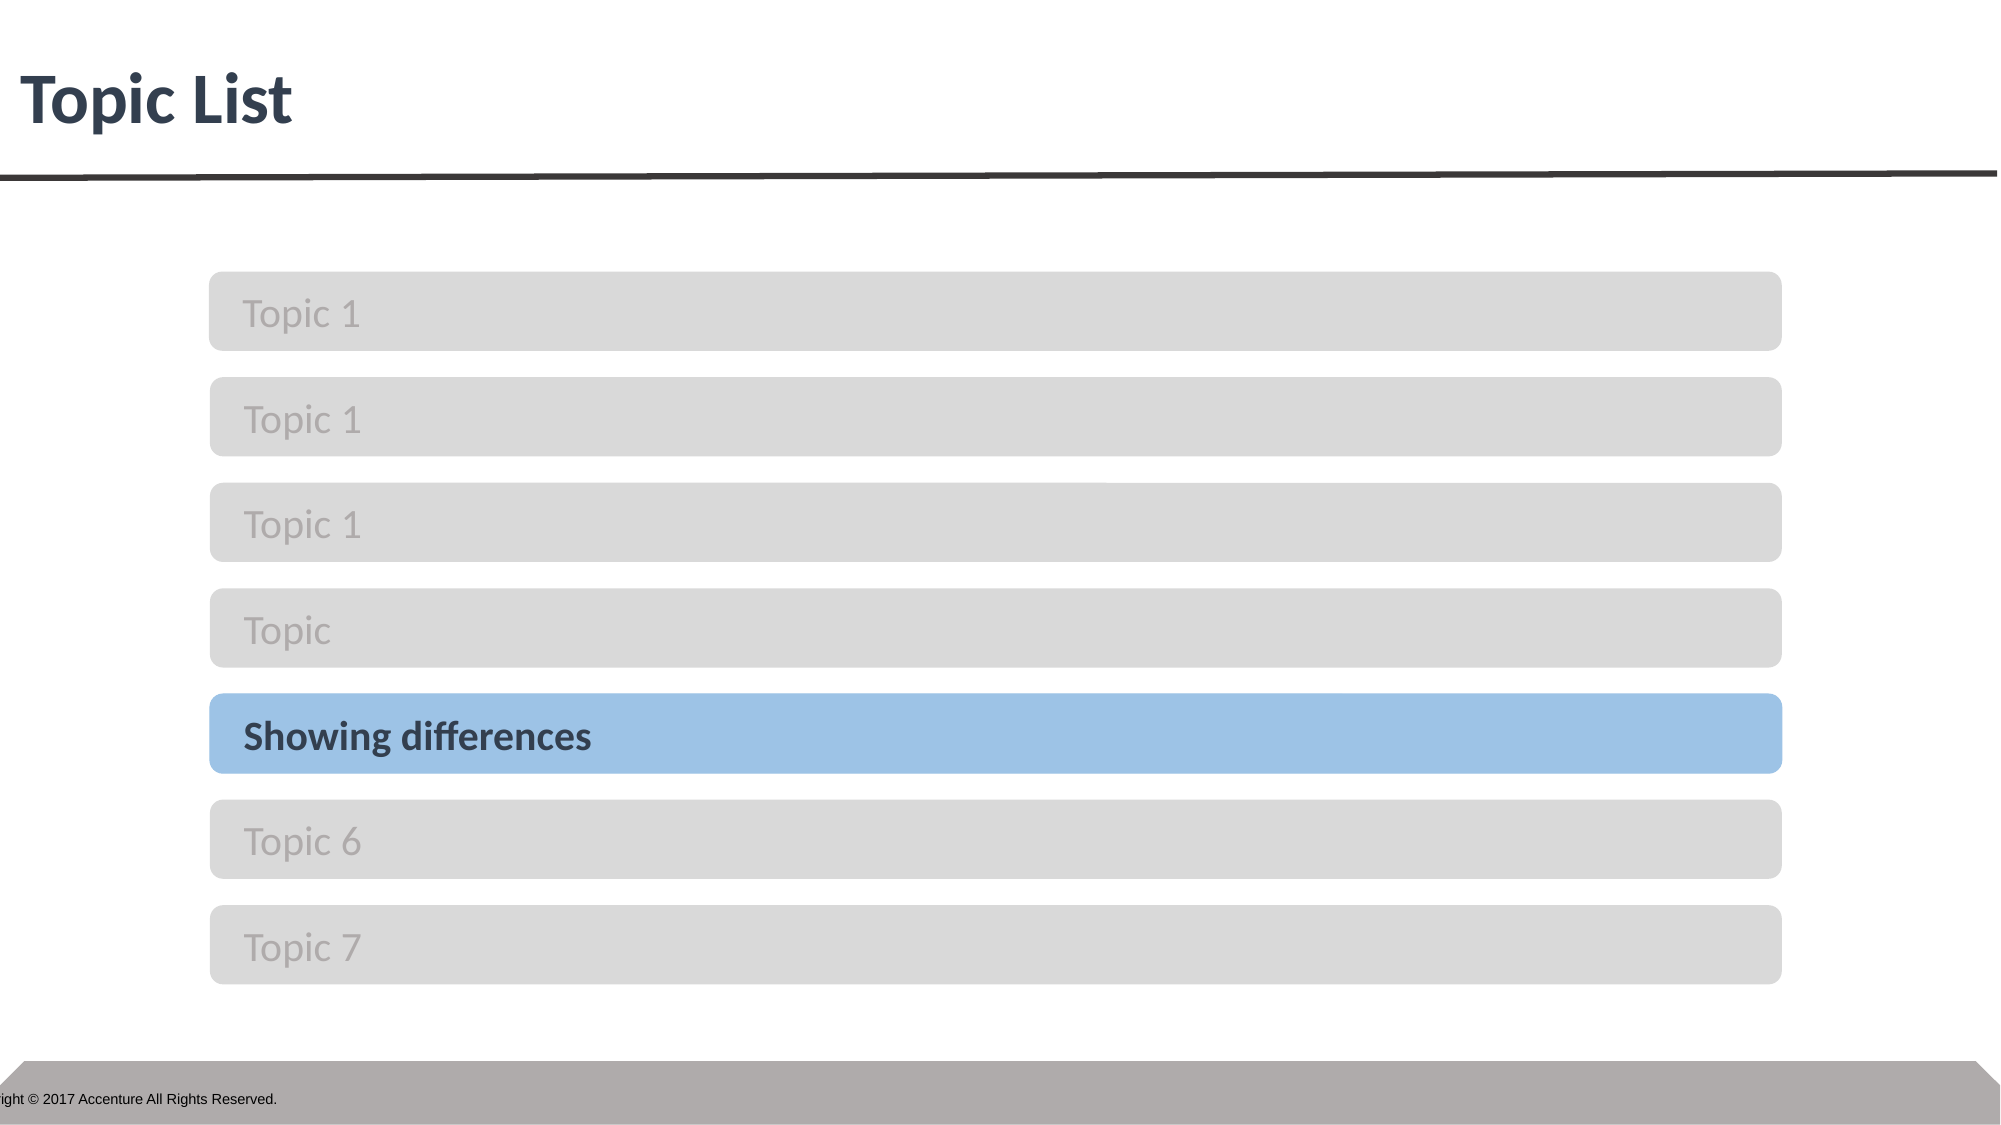

# Topic List
Topic 1
Topic 1
Topic 1
Topic
Showing differences
Topic 6
Topic 7